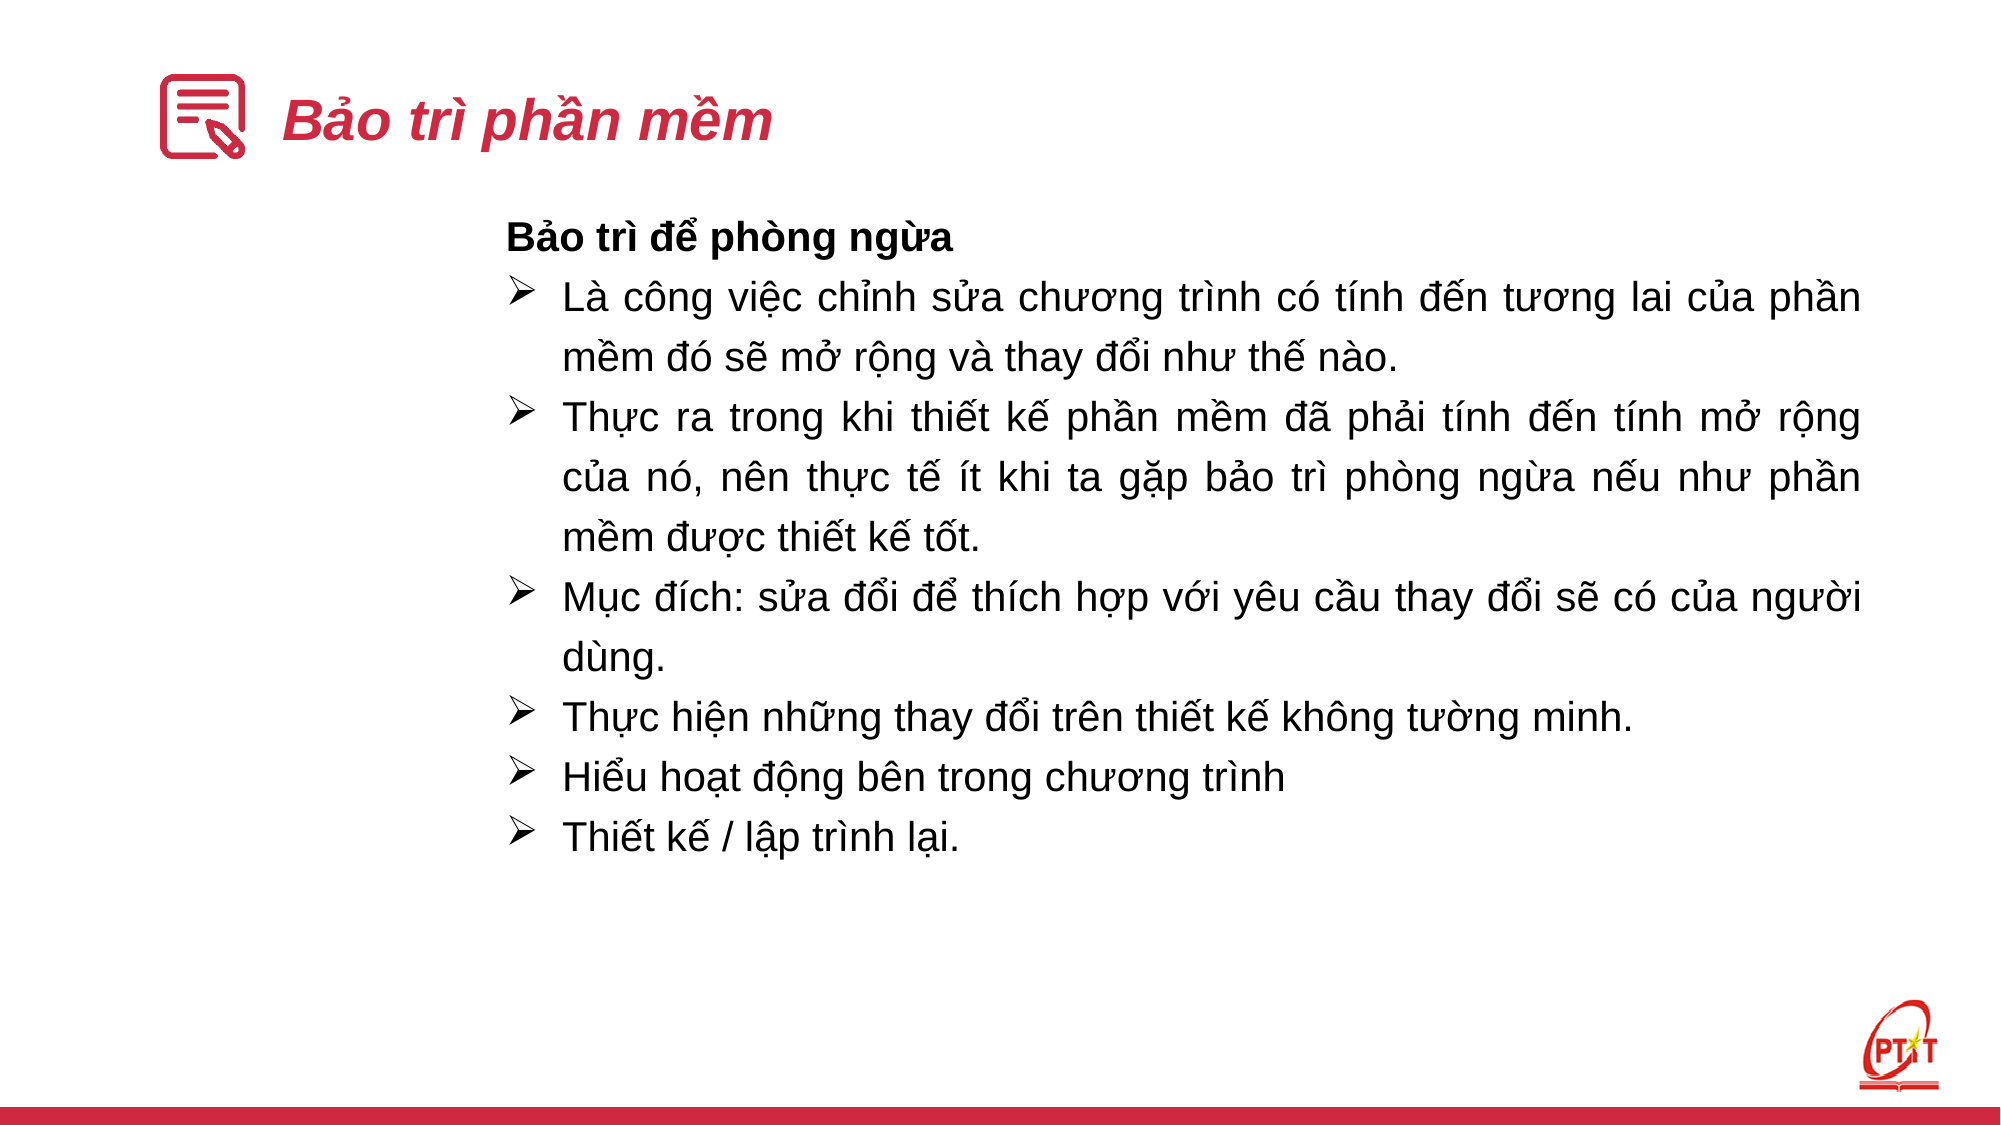

# Bảo trì phần mềm
Bảo trì để phòng ngừa
Là công việc chỉnh sửa chương trình có tính đến tương lai của phần mềm đó sẽ mở rộng và thay đổi như thế nào.
Thực ra trong khi thiết kế phần mềm đã phải tính đến tính mở rộng của nó, nên thực tế ít khi ta gặp bảo trì phòng ngừa nếu như phần mềm được thiết kế tốt.
Mục đích: sửa đổi để thích hợp với yêu cầu thay đổi sẽ có của người dùng.
Thực hiện những thay đổi trên thiết kế không tường minh.
Hiểu hoạt động bên trong chương trình
Thiết kế / lập trình lại.